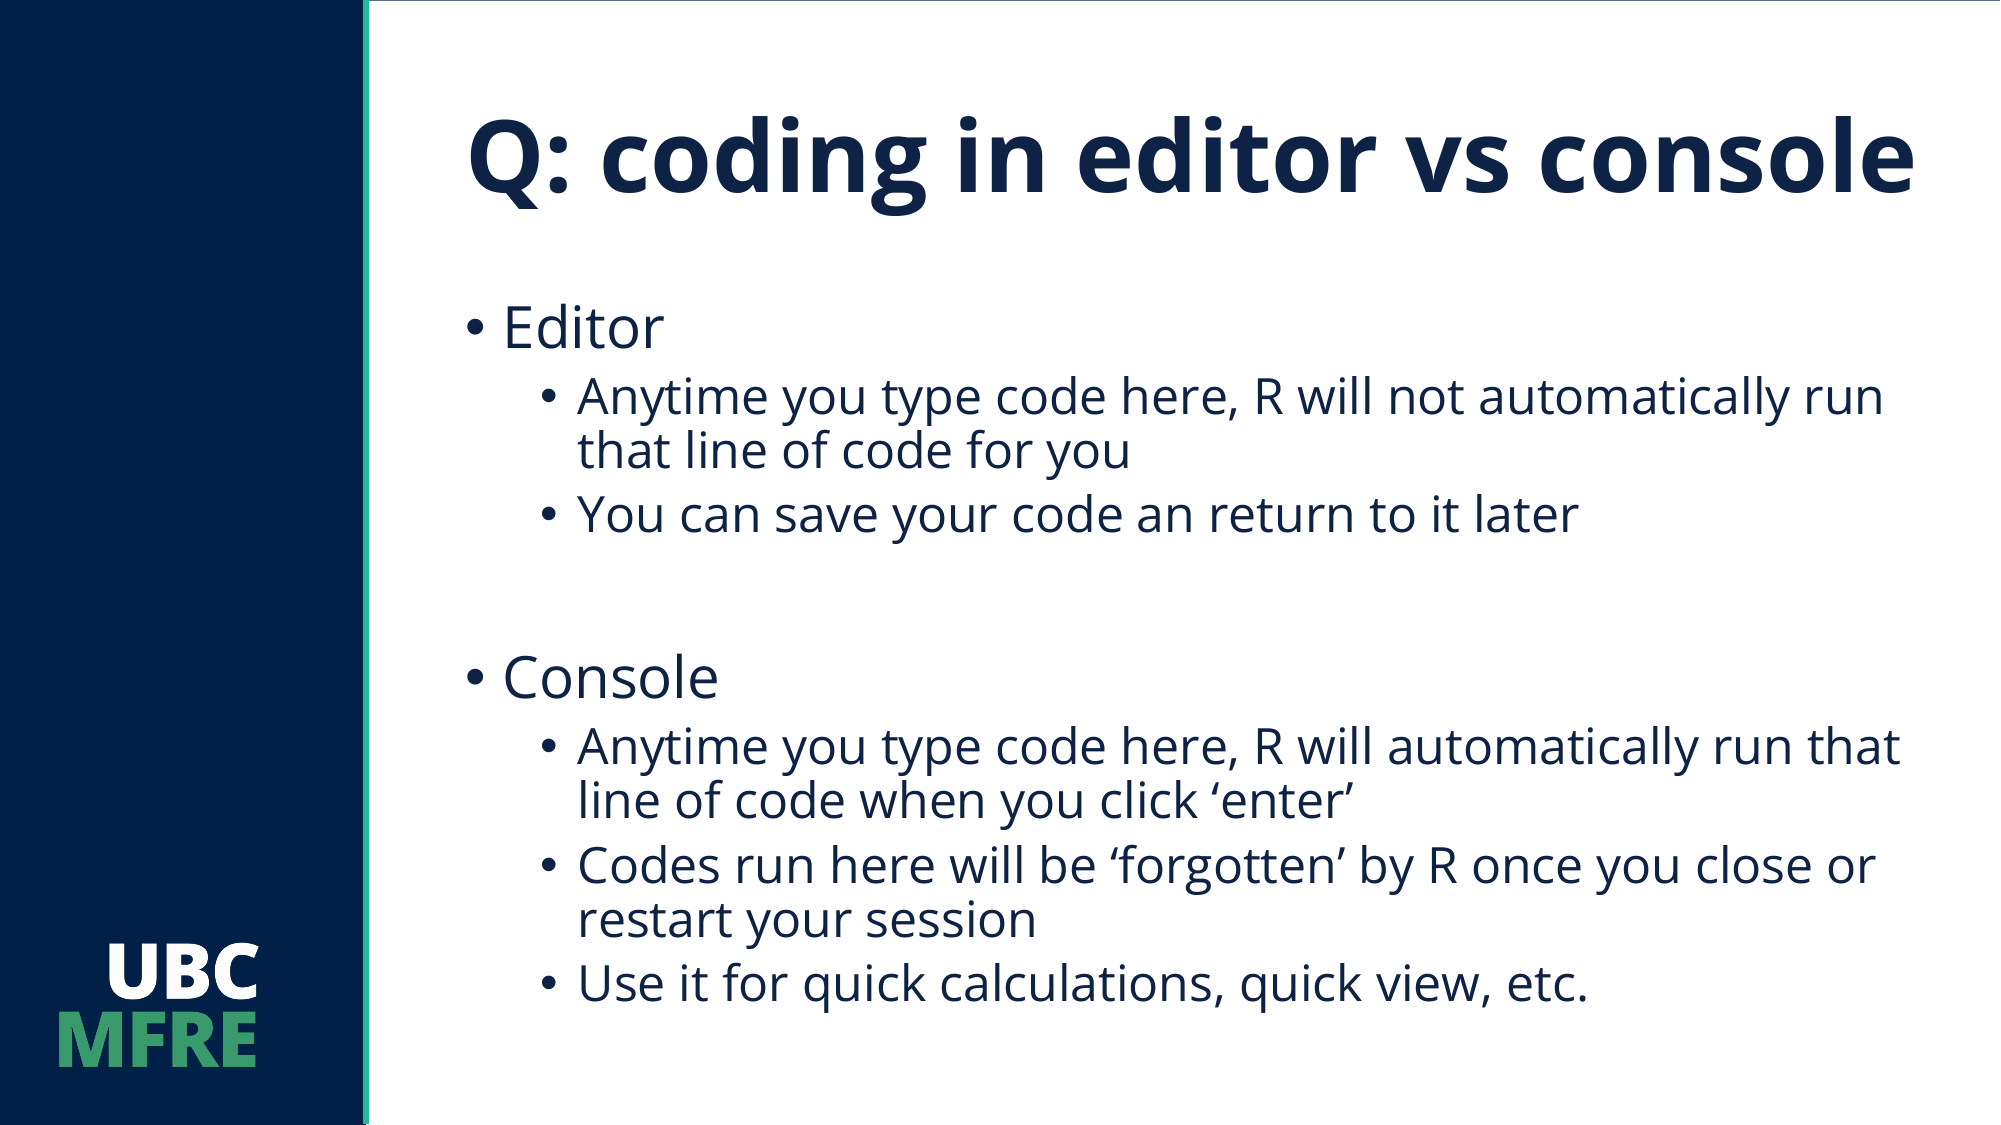

# Q: coding in editor vs console
Editor
Anytime you type code here, R will not automatically run that line of code for you
You can save your code an return to it later

Console
Anytime you type code here, R will automatically run that line of code when you click ‘enter’
Codes run here will be ‘forgotten’ by R once you close or restart your session
Use it for quick calculations, quick view, etc.